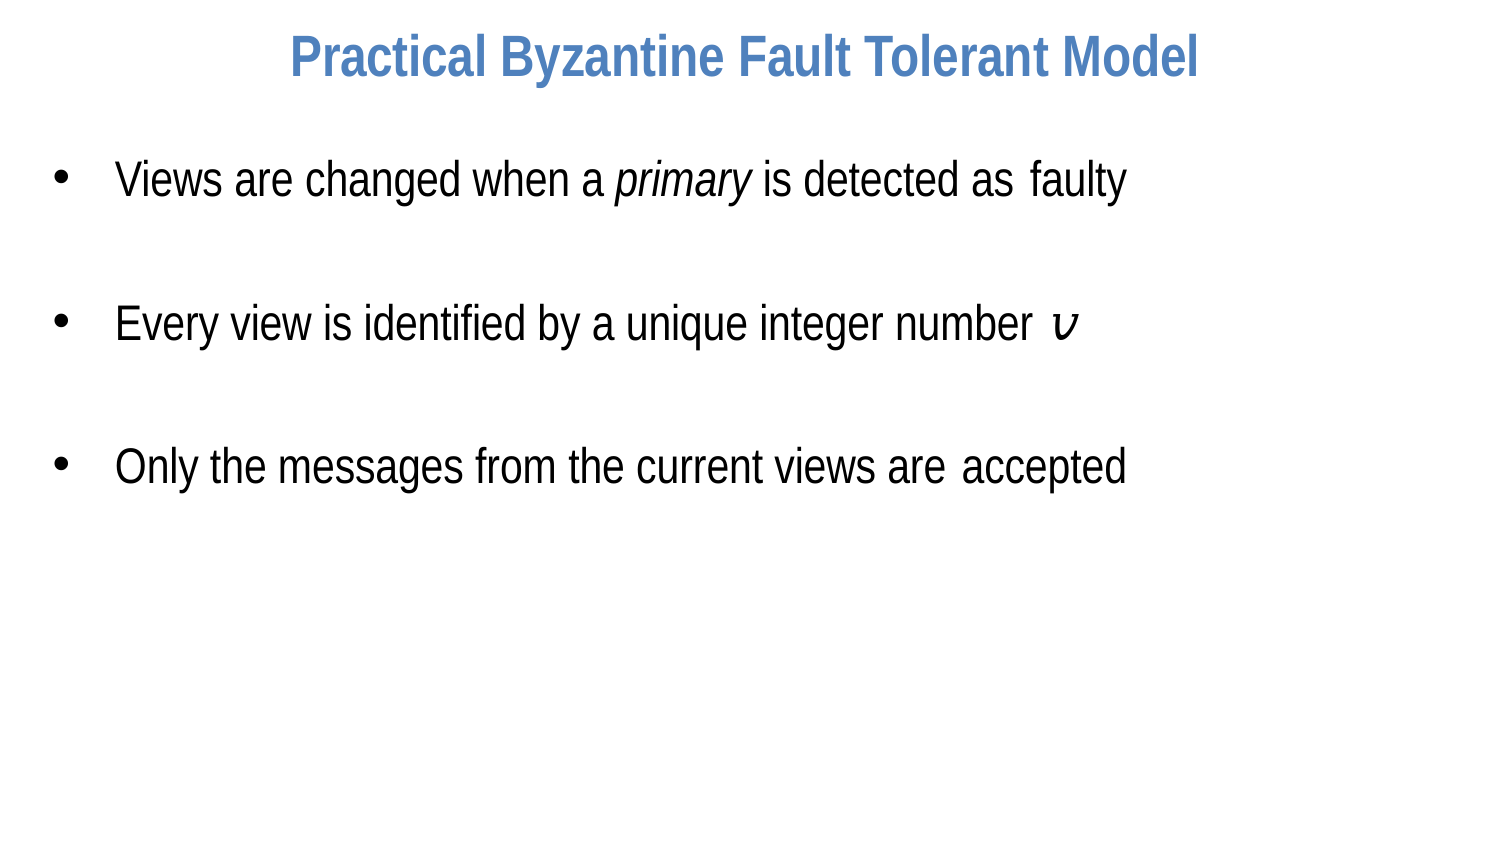

# Practical Byzantine Fault Tolerant Model
Views are changed when a primary is detected as faulty

Every view is identified by a unique integer number 𝑣

Only the messages from the current views are accepted